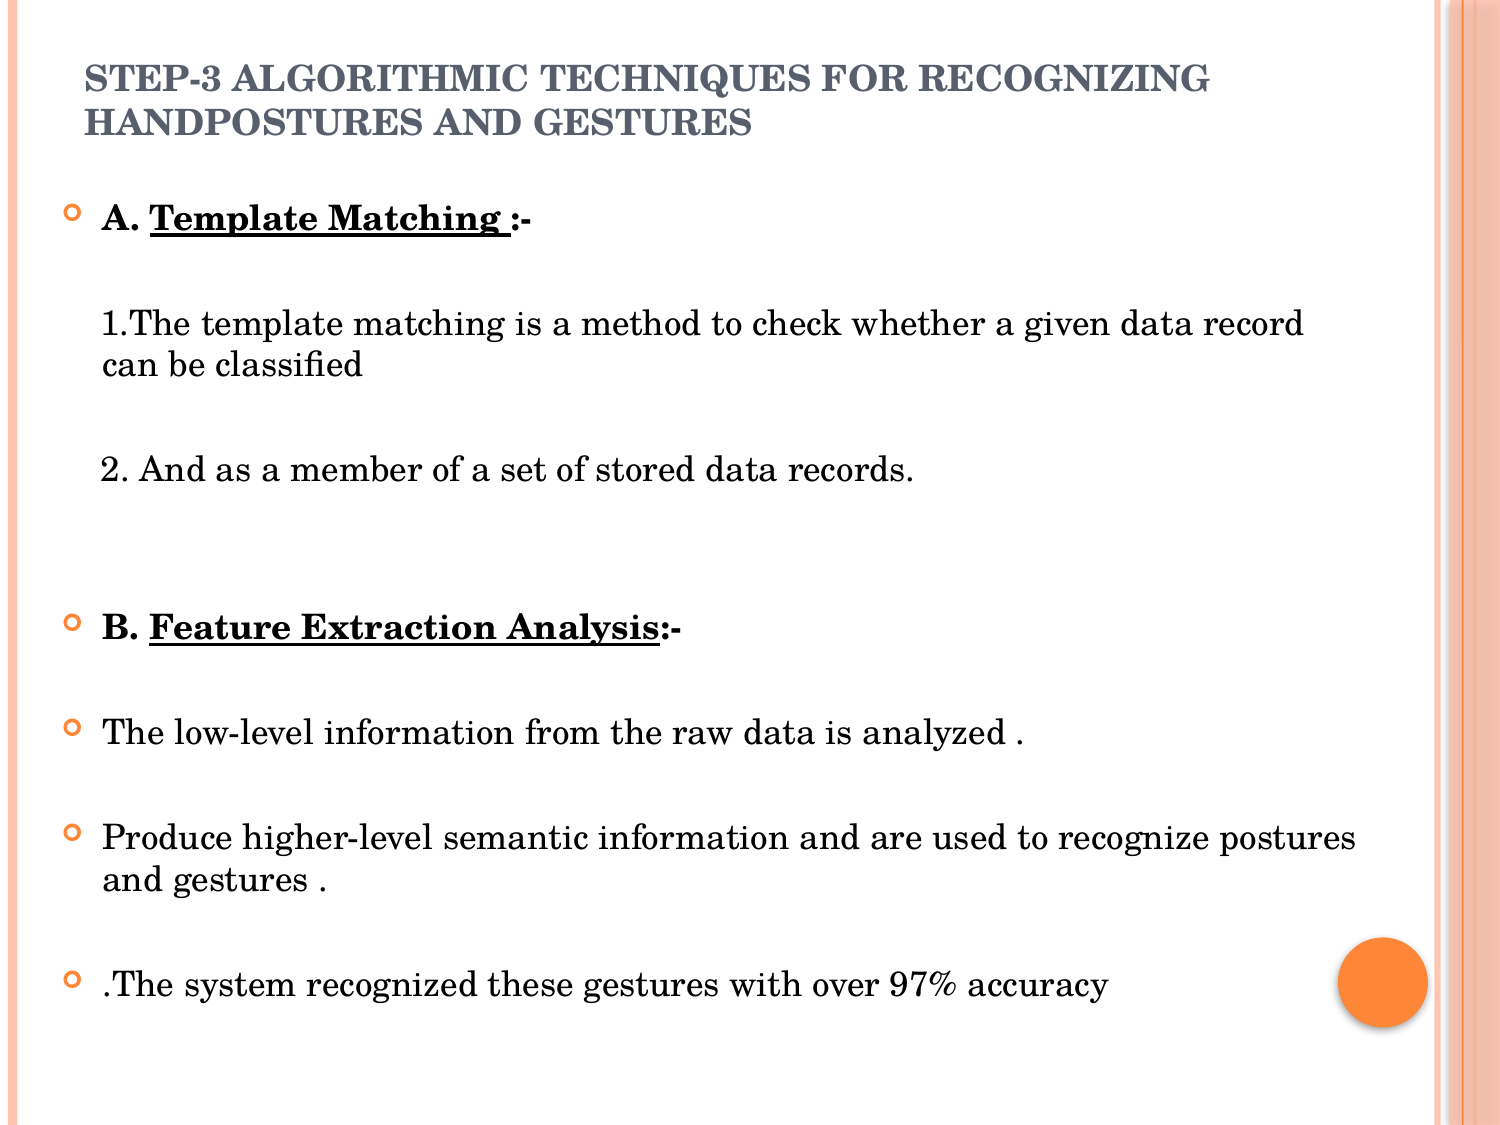

# STEP-3 ALGORITHMIC TECHNIQUES FOR RECOGNIZING HANDPOSTURES AND GESTURES
A. Template Matching :-

    1.The template matching is a method to check whether a given data record can be classified

    2. And as a member of a set of stored data records.

B. Feature Extraction Analysis:-

The low-level information from the raw data is analyzed .

Produce higher-level semantic information and are used to recognize postures and gestures .

.The system recognized these gestures with over 97% accuracy